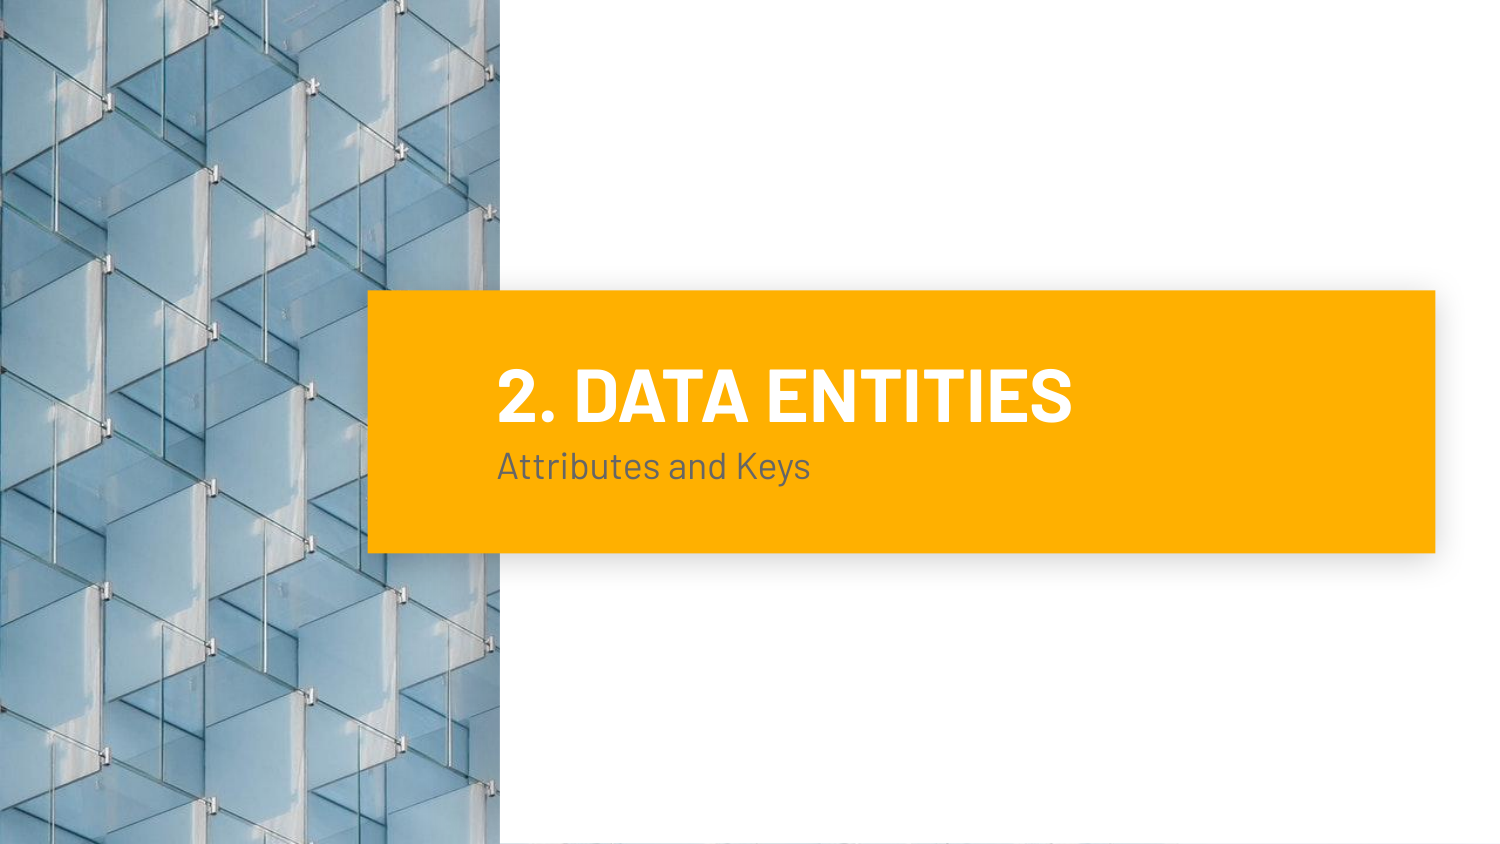

# 2. DATA ENTITIES
Attributes and Keys